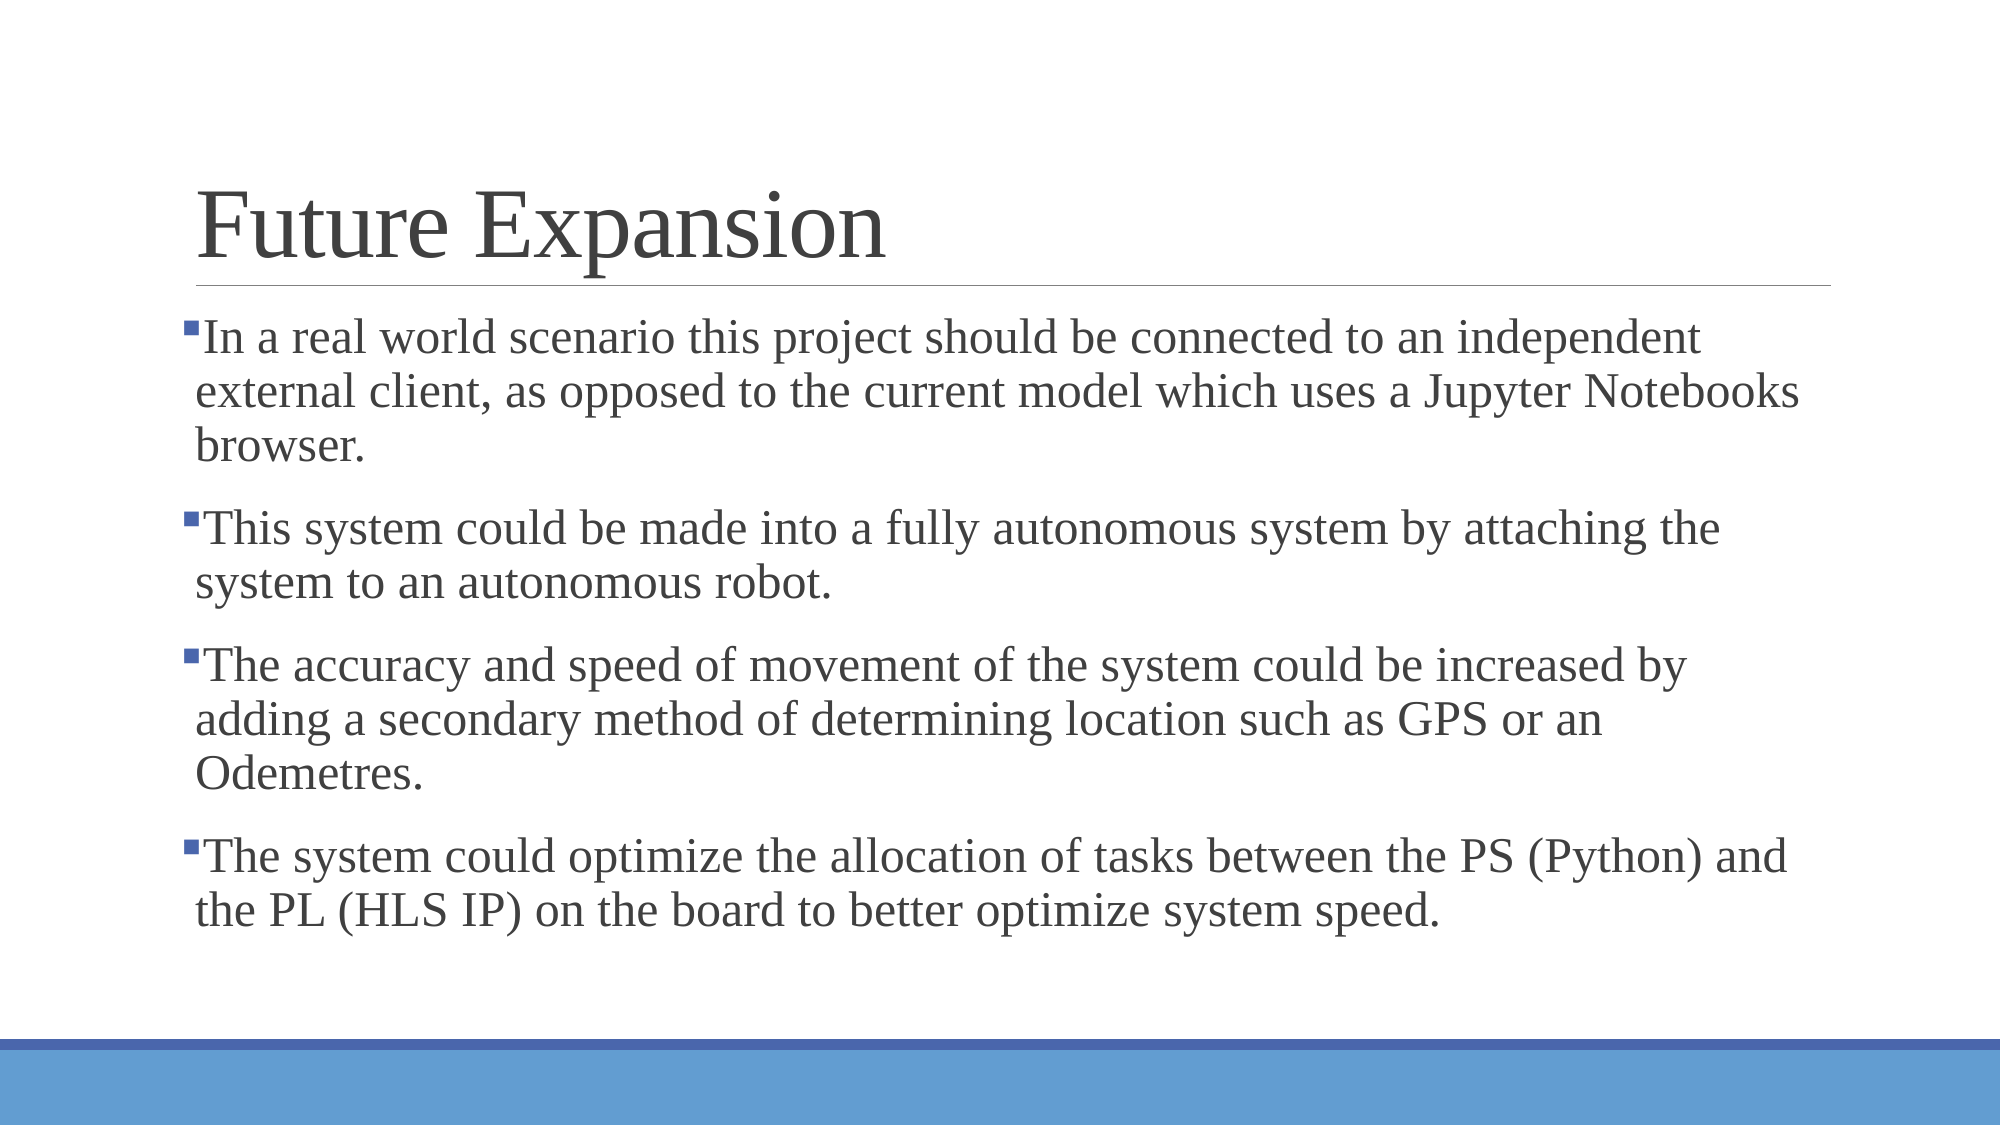

# Future Expansion
In a real world scenario this project should be connected to an independent external client, as opposed to the current model which uses a Jupyter Notebooks browser.
This system could be made into a fully autonomous system by attaching the system to an autonomous robot.
The accuracy and speed of movement of the system could be increased by adding a secondary method of determining location such as GPS or an Odemetres.
The system could optimize the allocation of tasks between the PS (Python) and the PL (HLS IP) on the board to better optimize system speed.